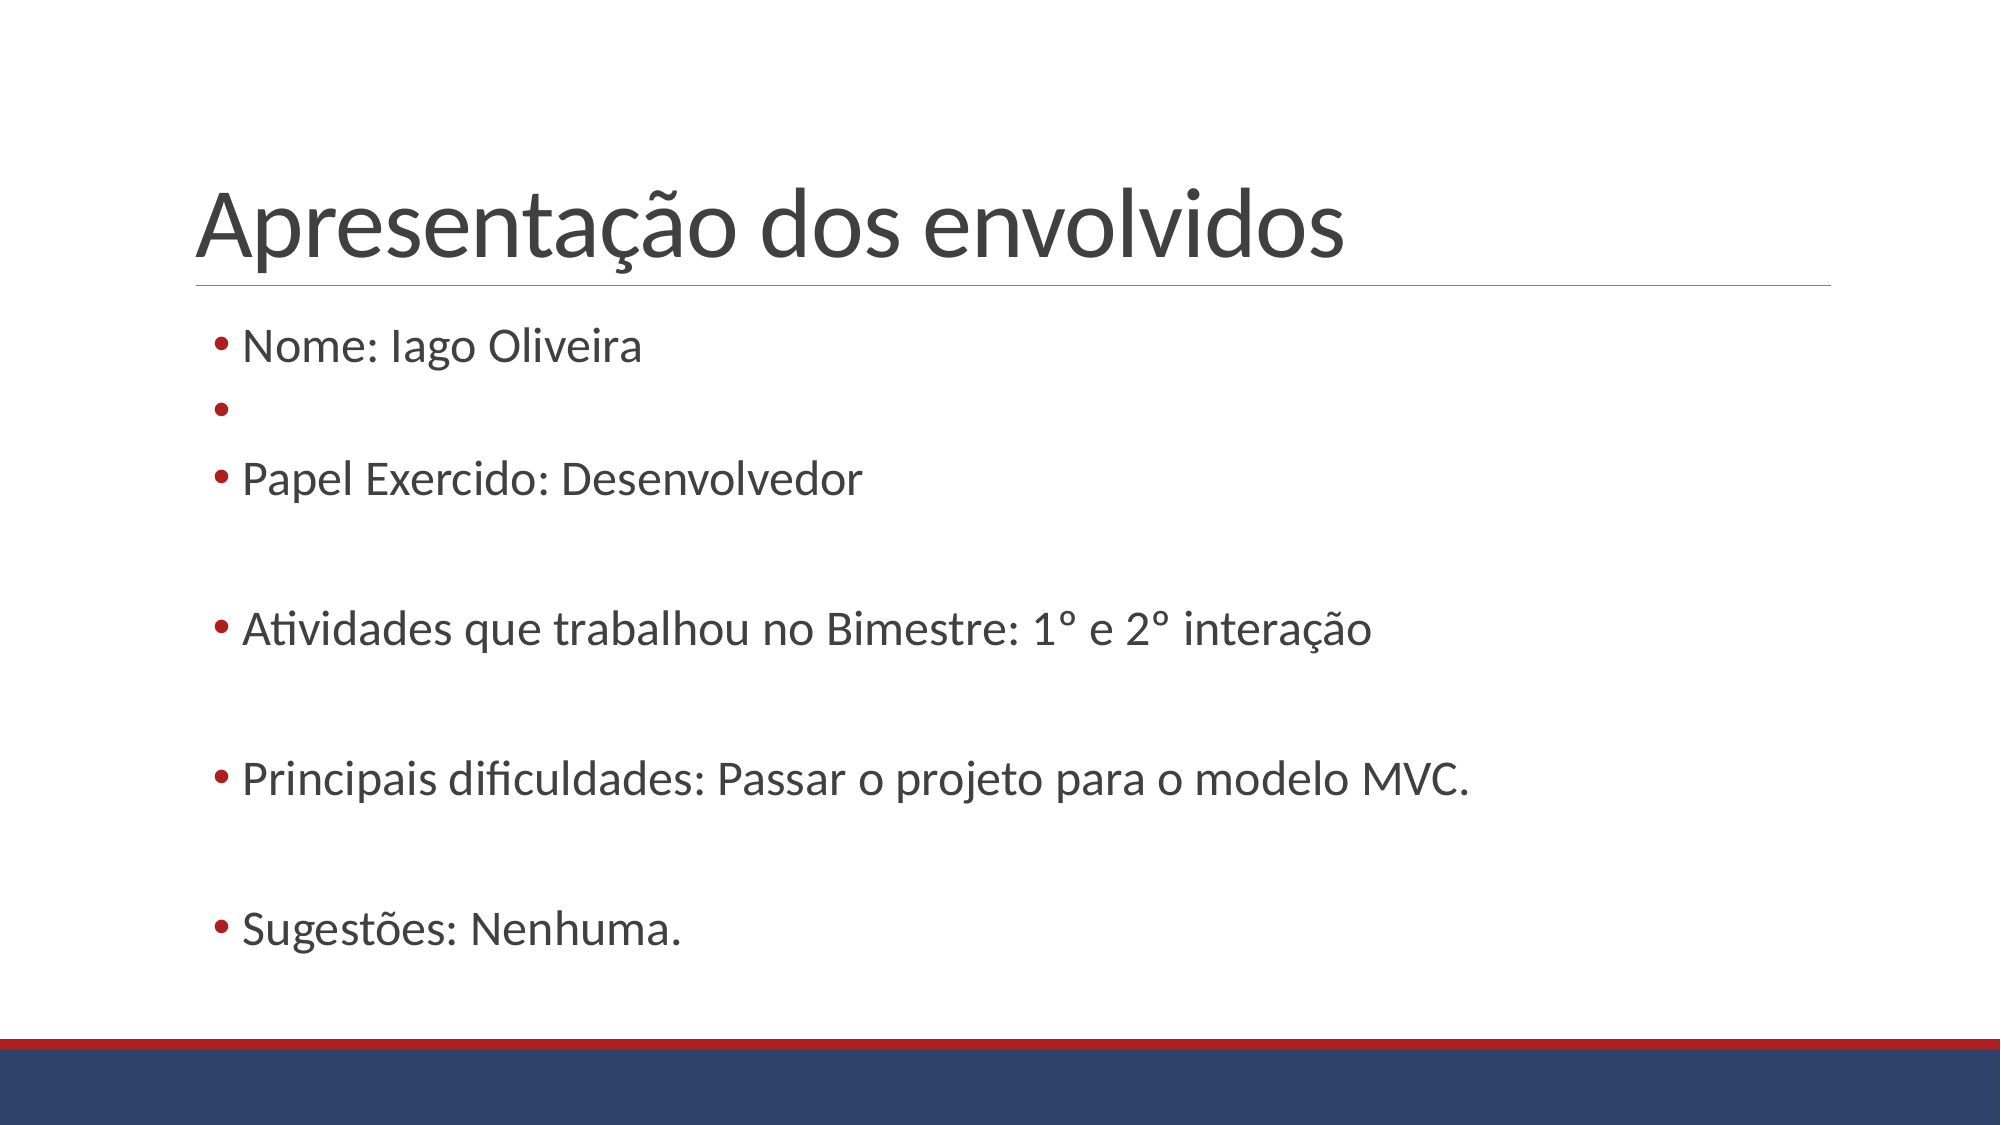

# Apresentação dos envolvidos
Nome: Iago Oliveira

Papel Exercido: Desenvolvedor

Atividades que trabalhou no Bimestre: 1º e 2º interação

Principais dificuldades: Passar o projeto para o modelo MVC.

Sugestões: Nenhuma.